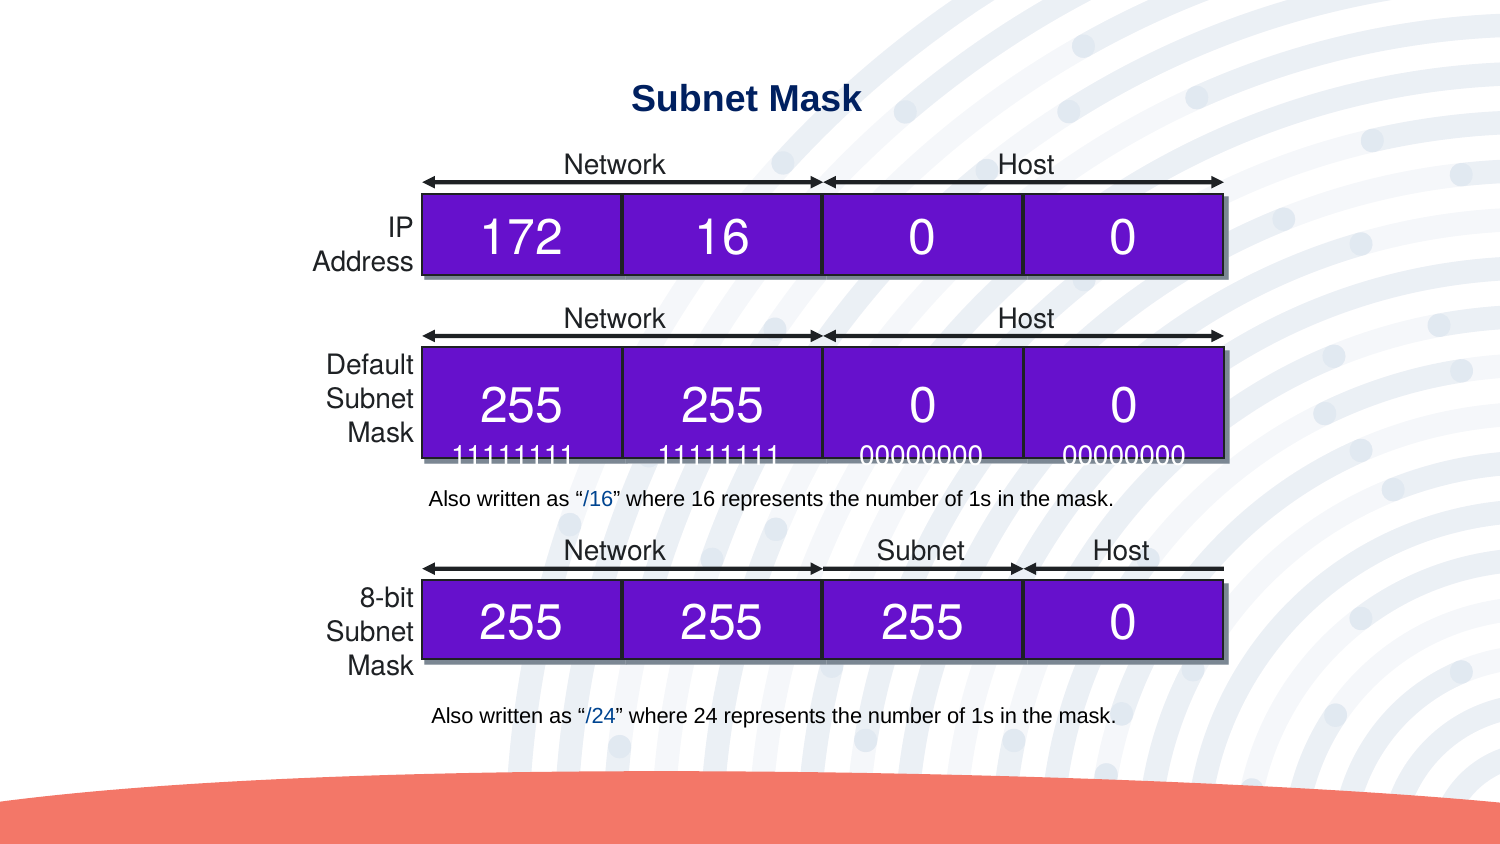

Subnet Mask
Network
Host

172
16
0
0
IP
Address
Network
Host

Default
Subnet
Mask
255
255
0
0
 11111111
 11111111
00000000
00000000
Also written as “/16” where 16 represents the number of 1s in the mask.
Network
Subnet
Host

8-bit
Subnet
Mask
255
255
255
0
Also written as “/24” where 24 represents the number of 1s in the mask.